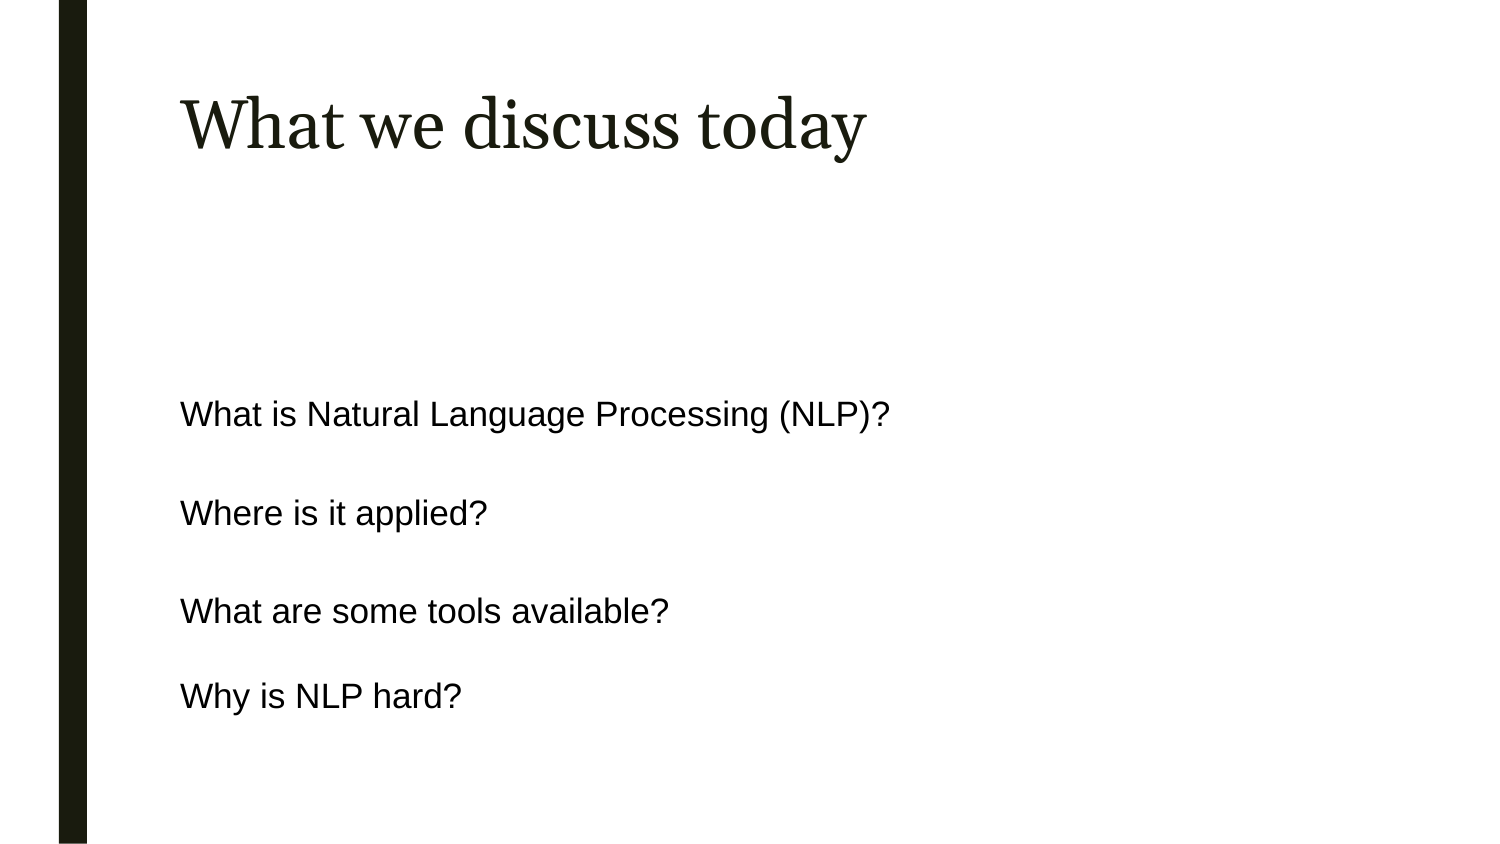

# What we discuss today

What is Natural Language Processing (NLP)?
Where is it applied?
What are some tools available?
Why is NLP hard?